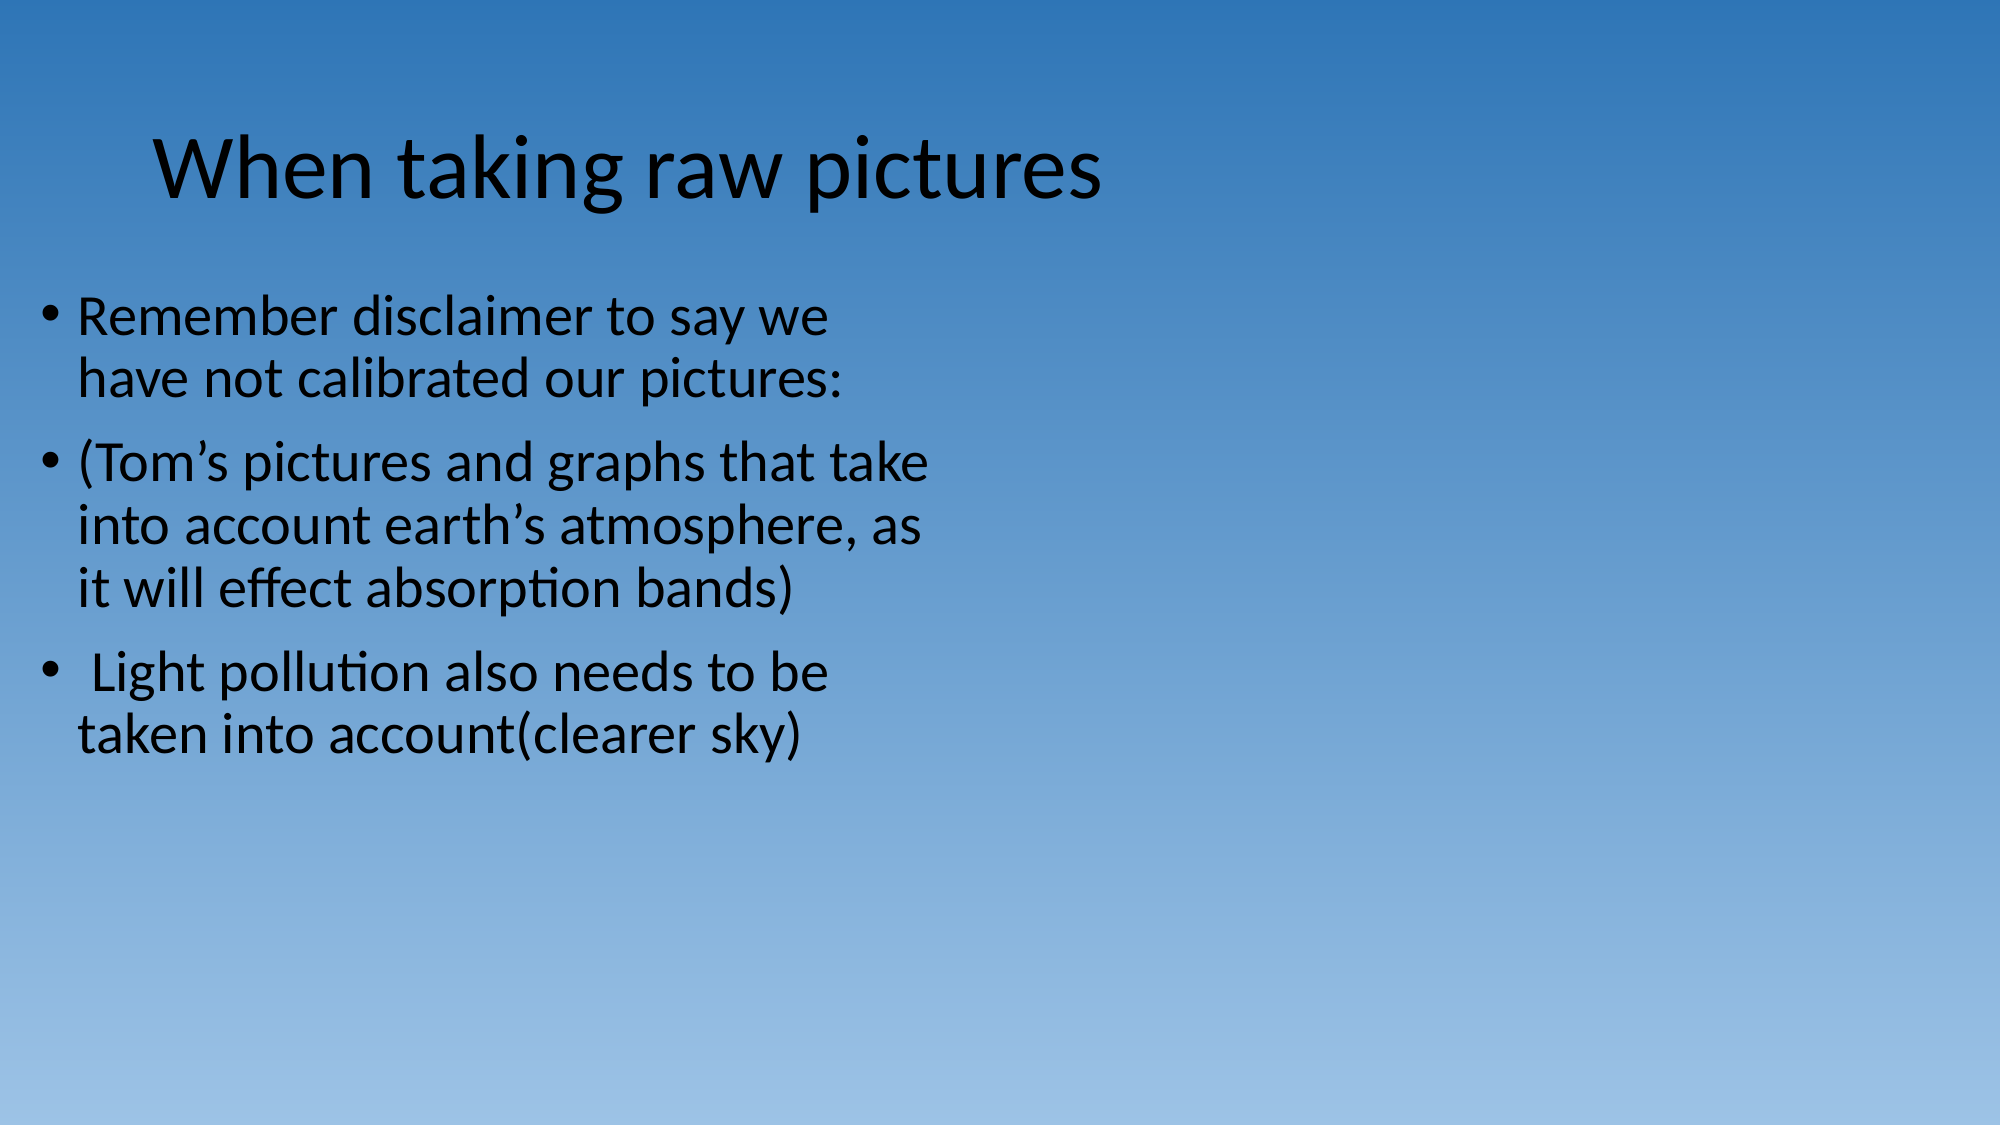

# When taking raw pictures
Remember disclaimer to say we have not calibrated our pictures:
(Tom’s pictures and graphs that take into account earth’s atmosphere, as it will effect absorption bands)
 Light pollution also needs to be taken into account(clearer sky)